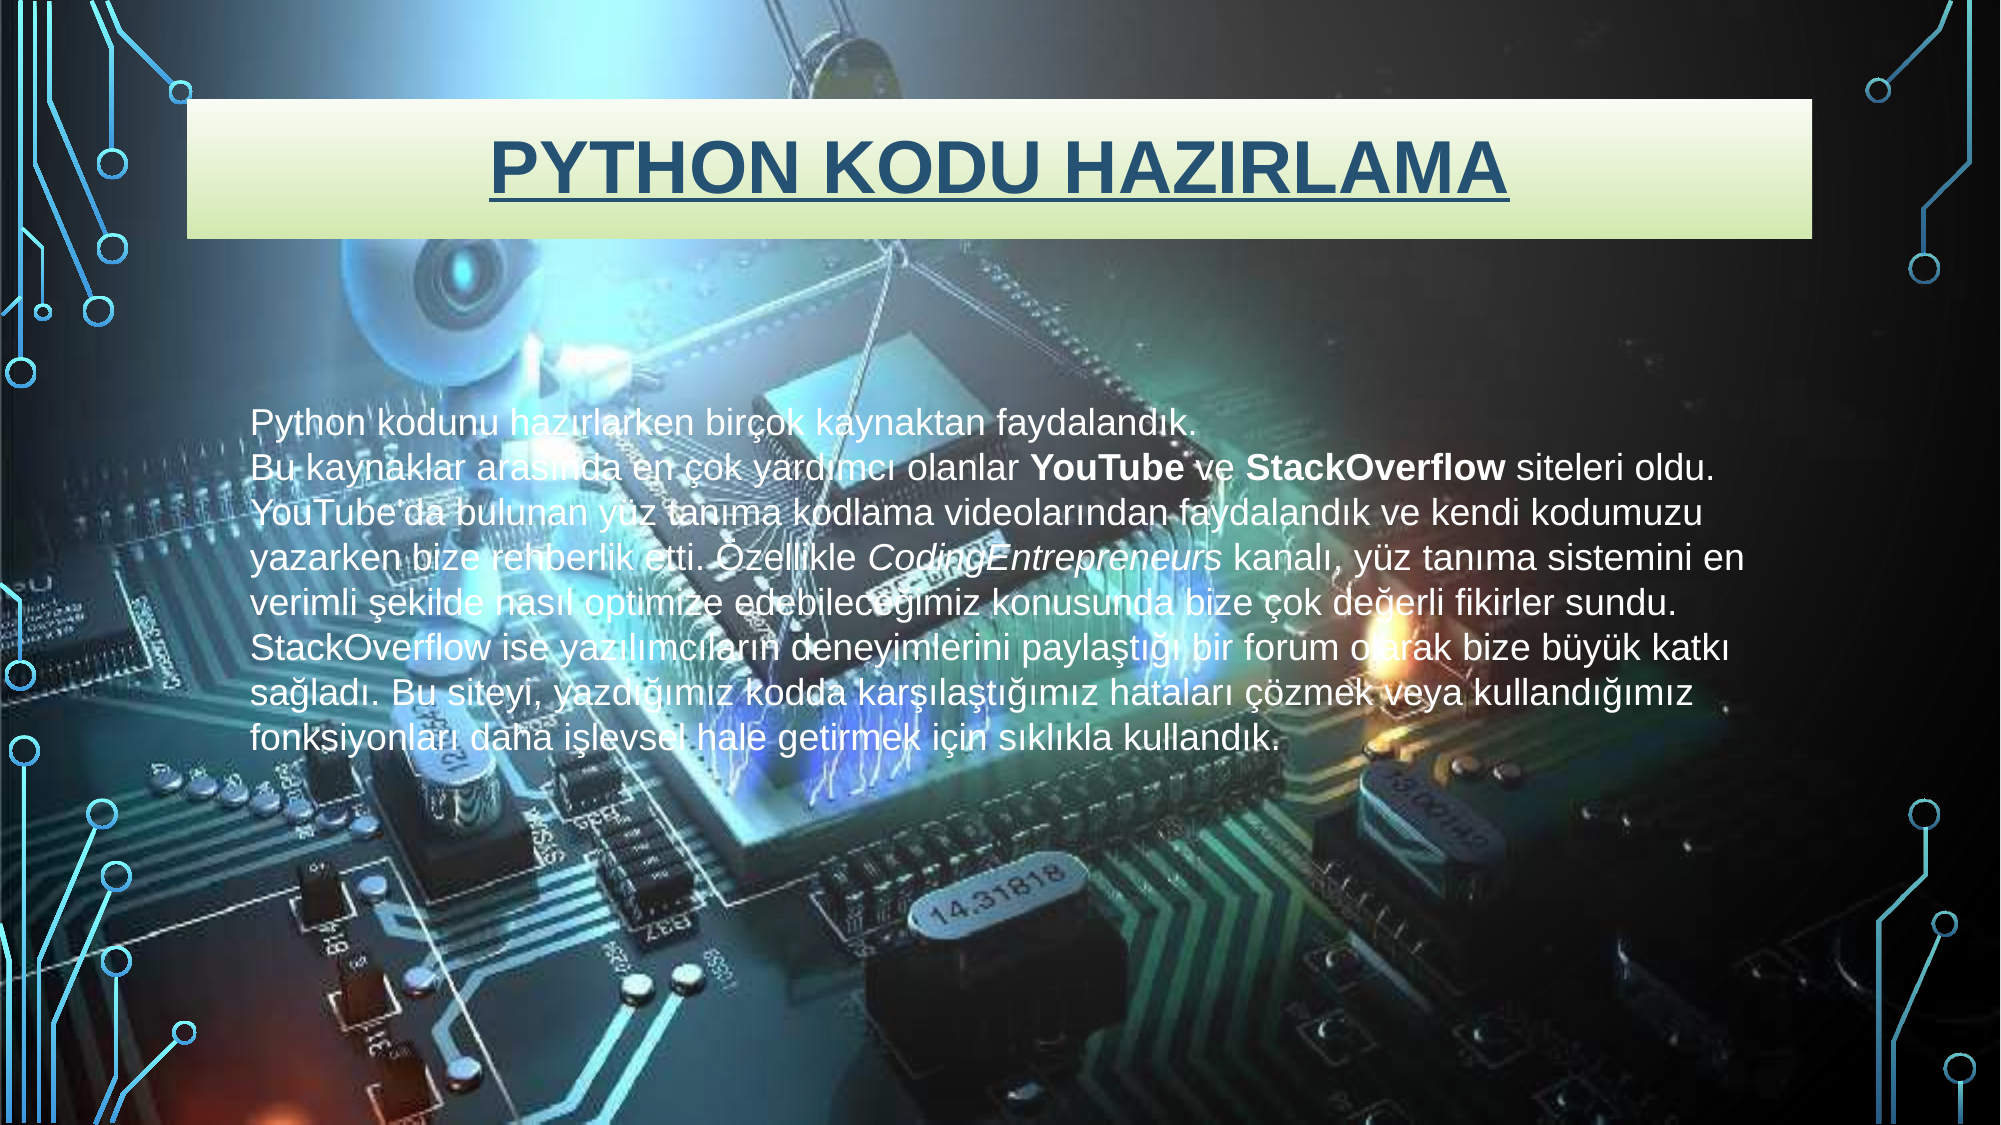

# Python kodu hazırlama
Python kodunu hazırlarken birçok kaynaktan faydalandık.
Bu kaynaklar arasında en çok yardımcı olanlar YouTube ve StackOverflow siteleri oldu.
YouTube'da bulunan yüz tanıma kodlama videolarından faydalandık ve kendi kodumuzu yazarken bize rehberlik etti. Özellikle CodingEntrepreneurs kanalı, yüz tanıma sistemini en verimli şekilde nasıl optimize edebileceğimiz konusunda bize çok değerli fikirler sundu. StackOverflow ise yazılımcıların deneyimlerini paylaştığı bir forum olarak bize büyük katkı sağladı. Bu siteyi, yazdığımız kodda karşılaştığımız hataları çözmek veya kullandığımız fonksiyonları daha işlevsel hale getirmek için sıklıkla kullandık.